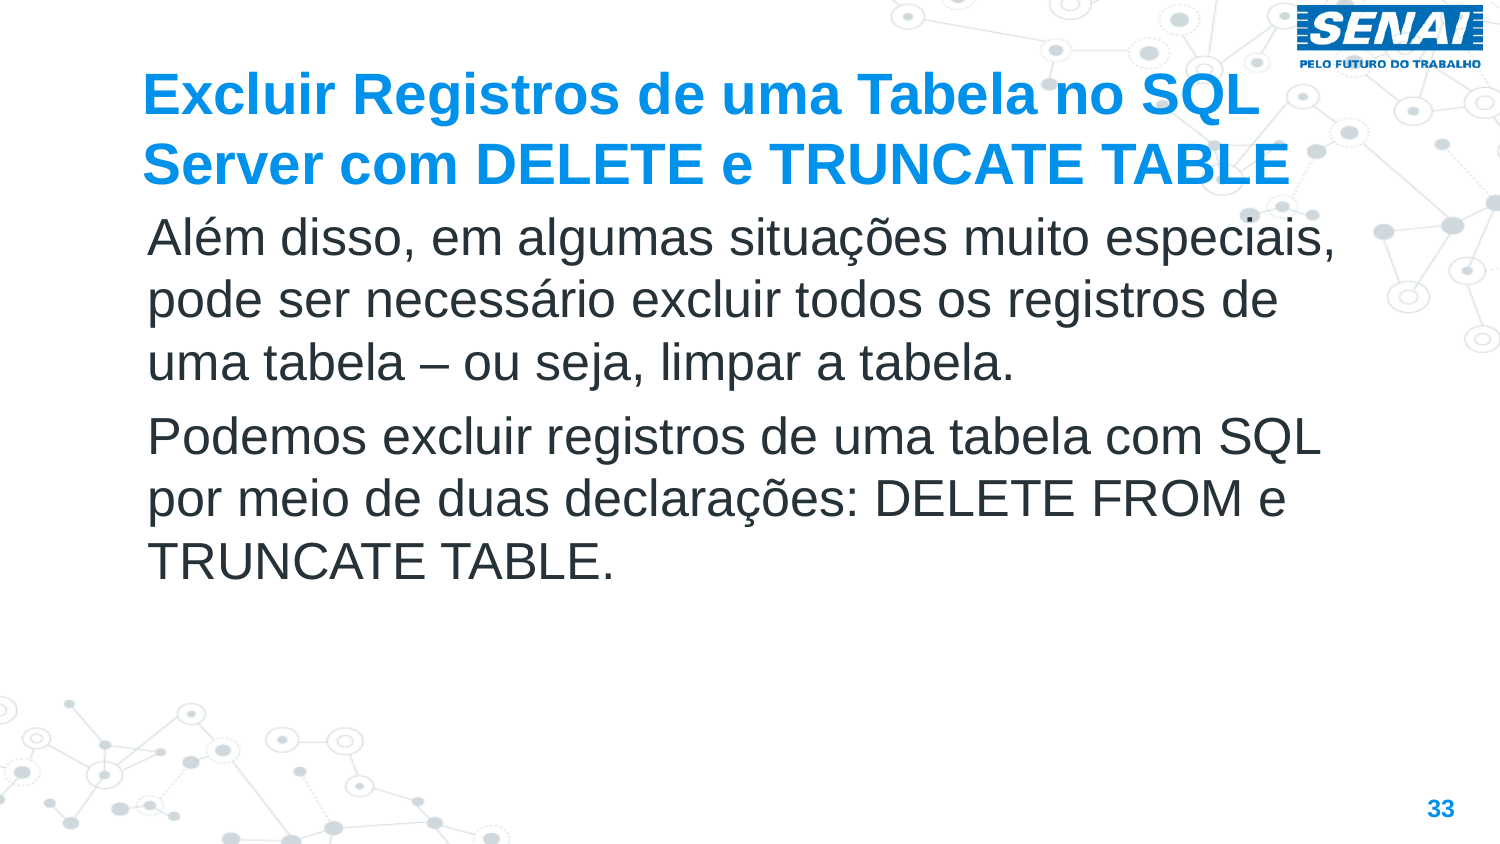

# Excluir Registros de uma Tabela no SQL Server com DELETE e TRUNCATE TABLE
Além disso, em algumas situações muito especiais, pode ser necessário excluir todos os registros de uma tabela – ou seja, limpar a tabela.
Podemos excluir registros de uma tabela com SQL por meio de duas declarações: DELETE FROM e TRUNCATE TABLE.
33